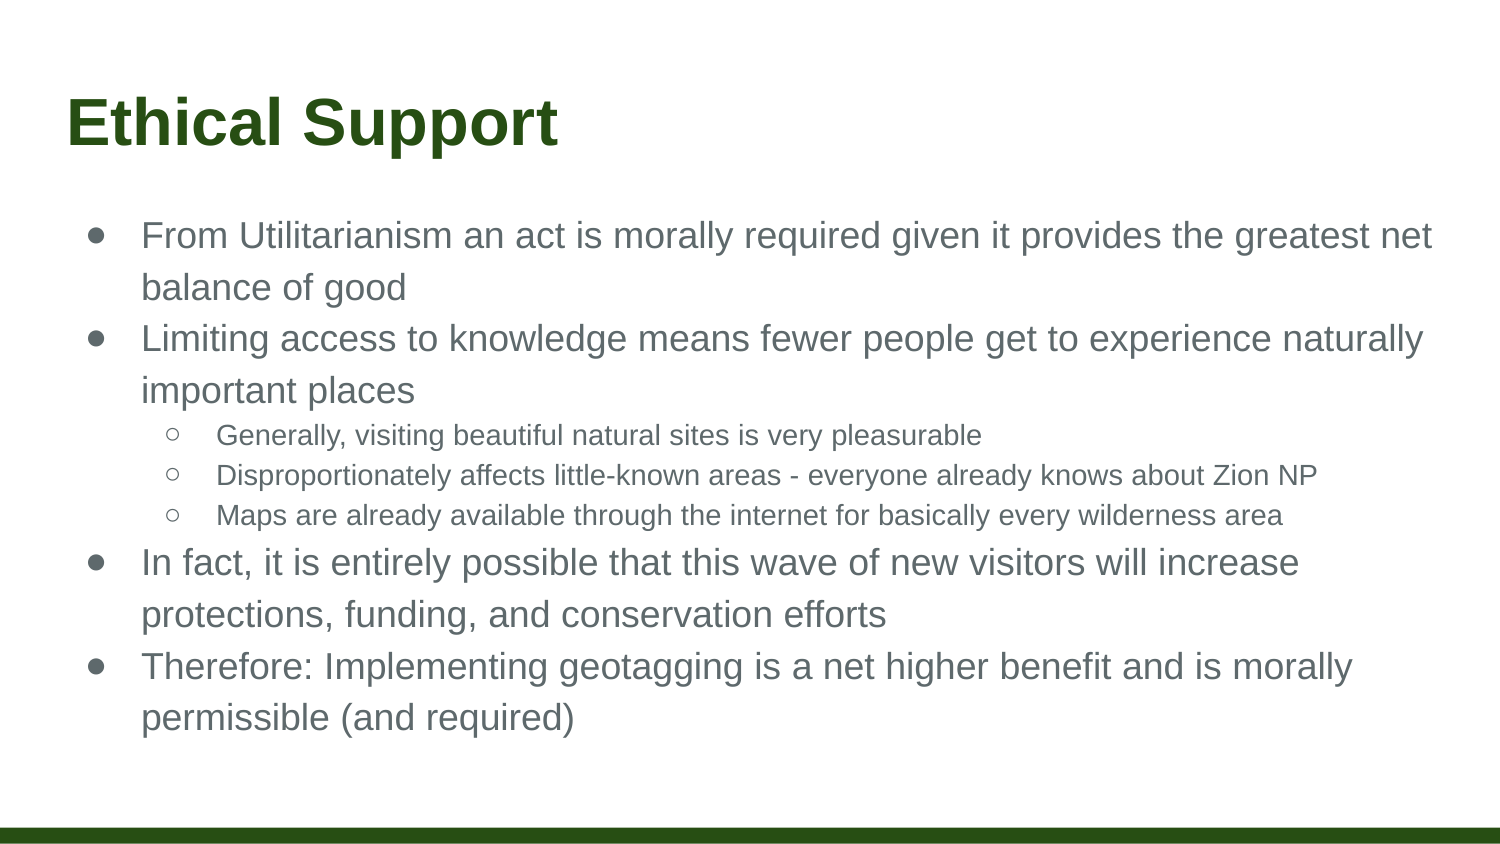

# Ethical Support
From Utilitarianism an act is morally required given it provides the greatest net balance of good
Limiting access to knowledge means fewer people get to experience naturally important places
Generally, visiting beautiful natural sites is very pleasurable
Disproportionately affects little-known areas - everyone already knows about Zion NP
Maps are already available through the internet for basically every wilderness area
In fact, it is entirely possible that this wave of new visitors will increase protections, funding, and conservation efforts
Therefore: Implementing geotagging is a net higher benefit and is morally permissible (and required)